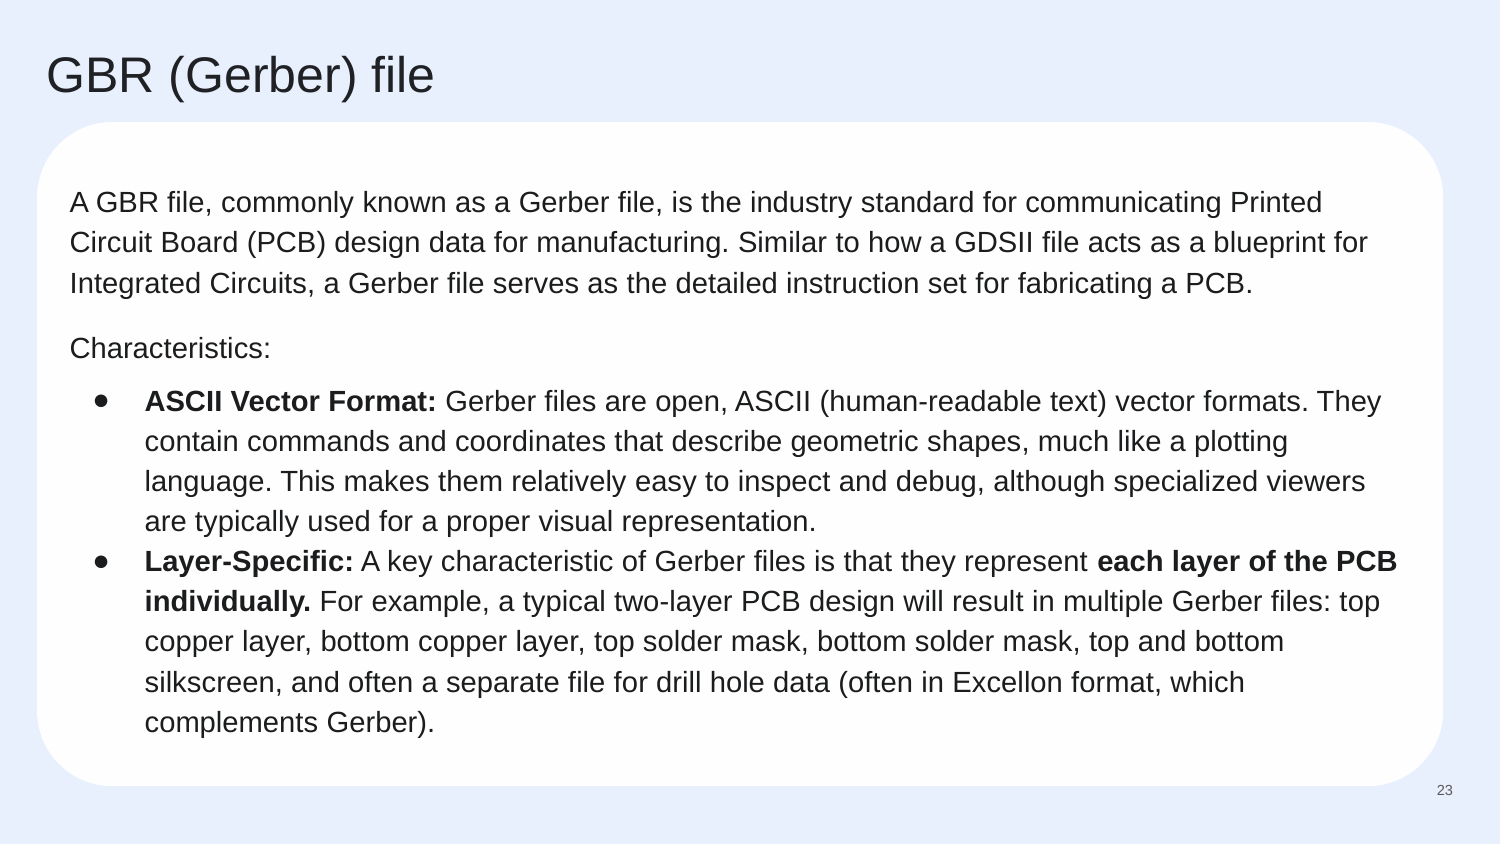

# GBR (Gerber) file

A GBR file, commonly known as a Gerber file, is the industry standard for communicating Printed Circuit Board (PCB) design data for manufacturing. Similar to how a GDSII file acts as a blueprint for Integrated Circuits, a Gerber file serves as the detailed instruction set for fabricating a PCB.
Characteristics:
ASCII Vector Format: Gerber files are open, ASCII (human-readable text) vector formats. They contain commands and coordinates that describe geometric shapes, much like a plotting language. This makes them relatively easy to inspect and debug, although specialized viewers are typically used for a proper visual representation.
Layer-Specific: A key characteristic of Gerber files is that they represent each layer of the PCB individually. For example, a typical two-layer PCB design will result in multiple Gerber files: top copper layer, bottom copper layer, top solder mask, bottom solder mask, top and bottom silkscreen, and often a separate file for drill hole data (often in Excellon format, which complements Gerber).
23